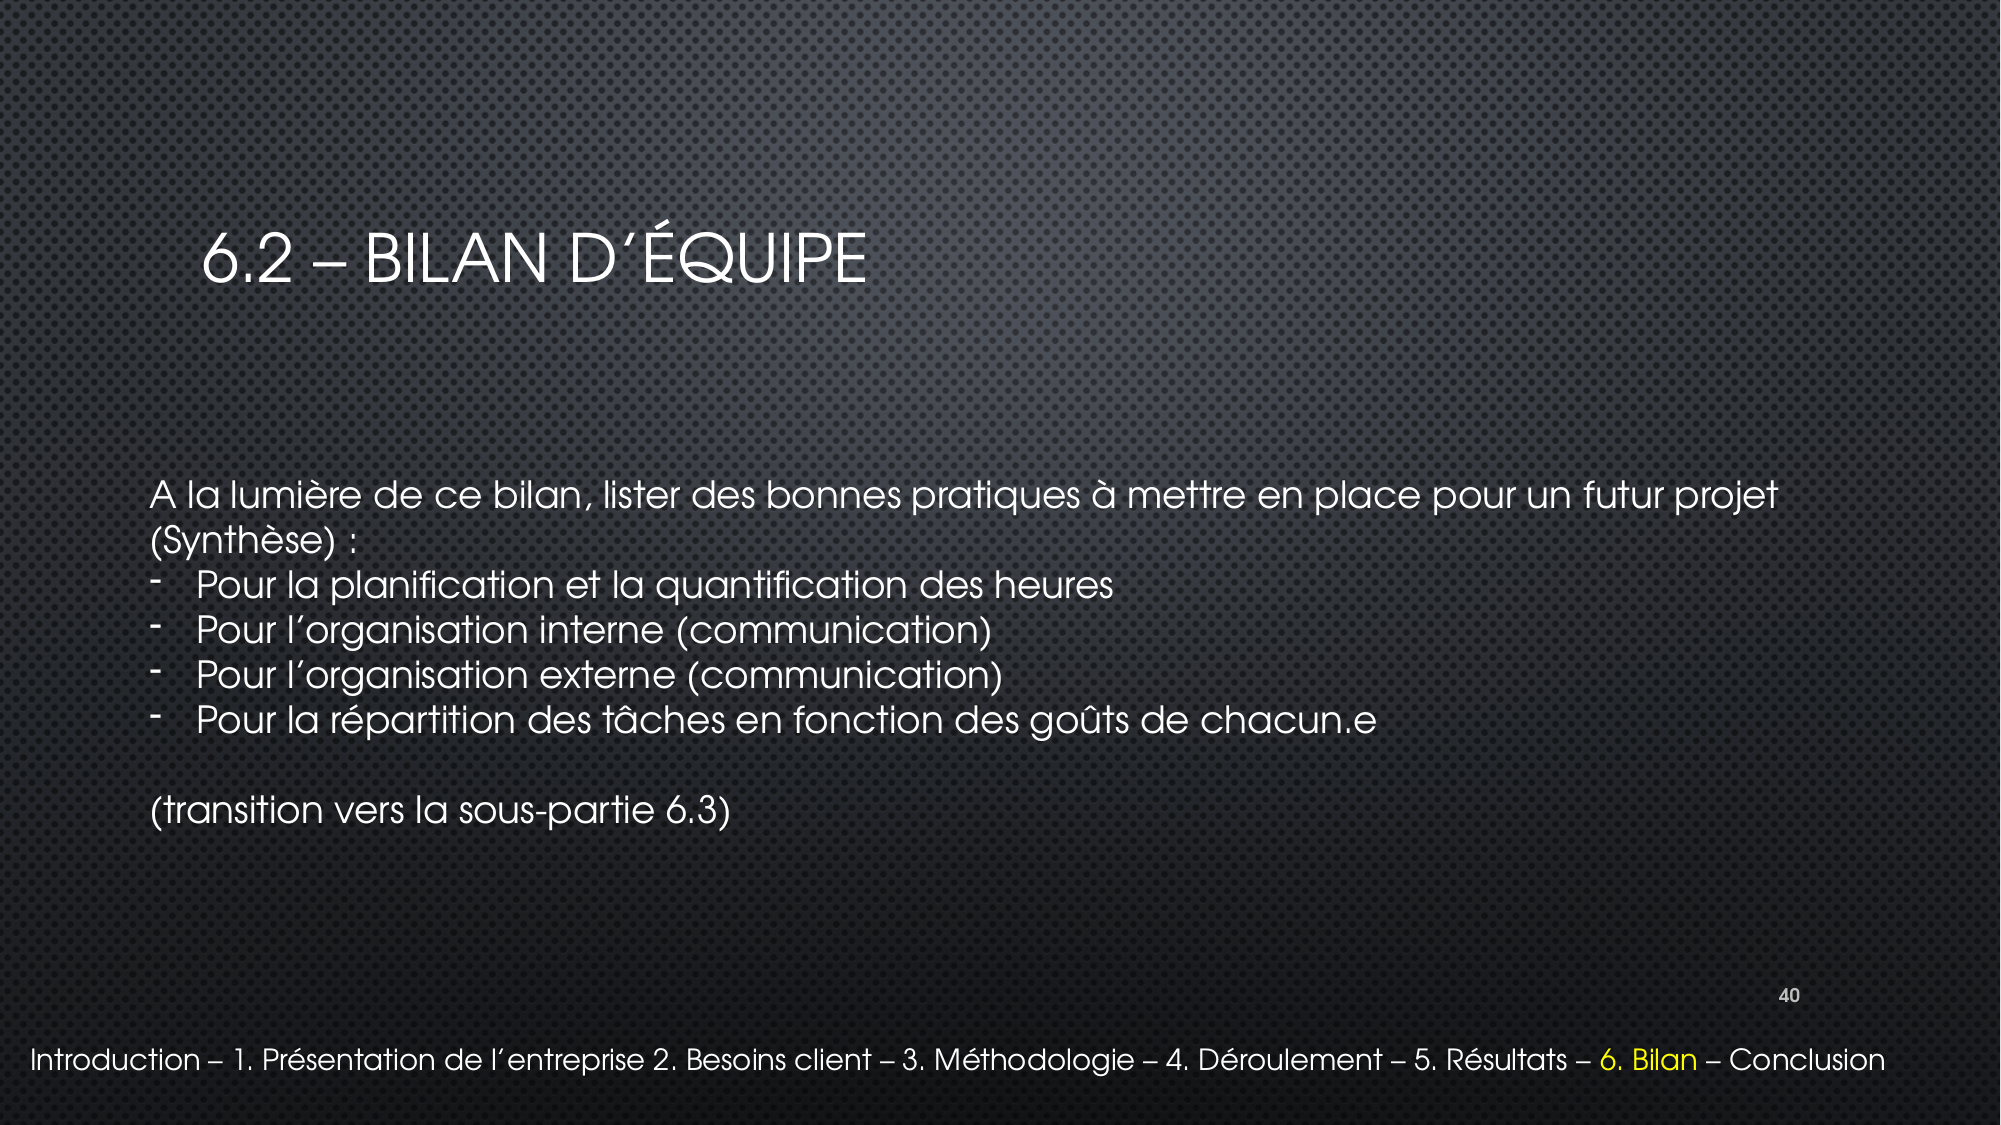

# 6.2 – Bilan d’équipe

A la lumière de ce bilan, lister des bonnes pratiques à mettre en place pour un futur projet (Synthèse) :
Pour la planification et la quantification des heures
Pour l’organisation interne (communication)
Pour l’organisation externe (communication)
Pour la répartition des tâches en fonction des goûts de chacun.e

(transition vers la sous-partie 6.3)
40
Introduction – 1. Présentation de l’entreprise 2. Besoins client – 3. Méthodologie – 4. Déroulement – 5. Résultats – 6. Bilan – Conclusion